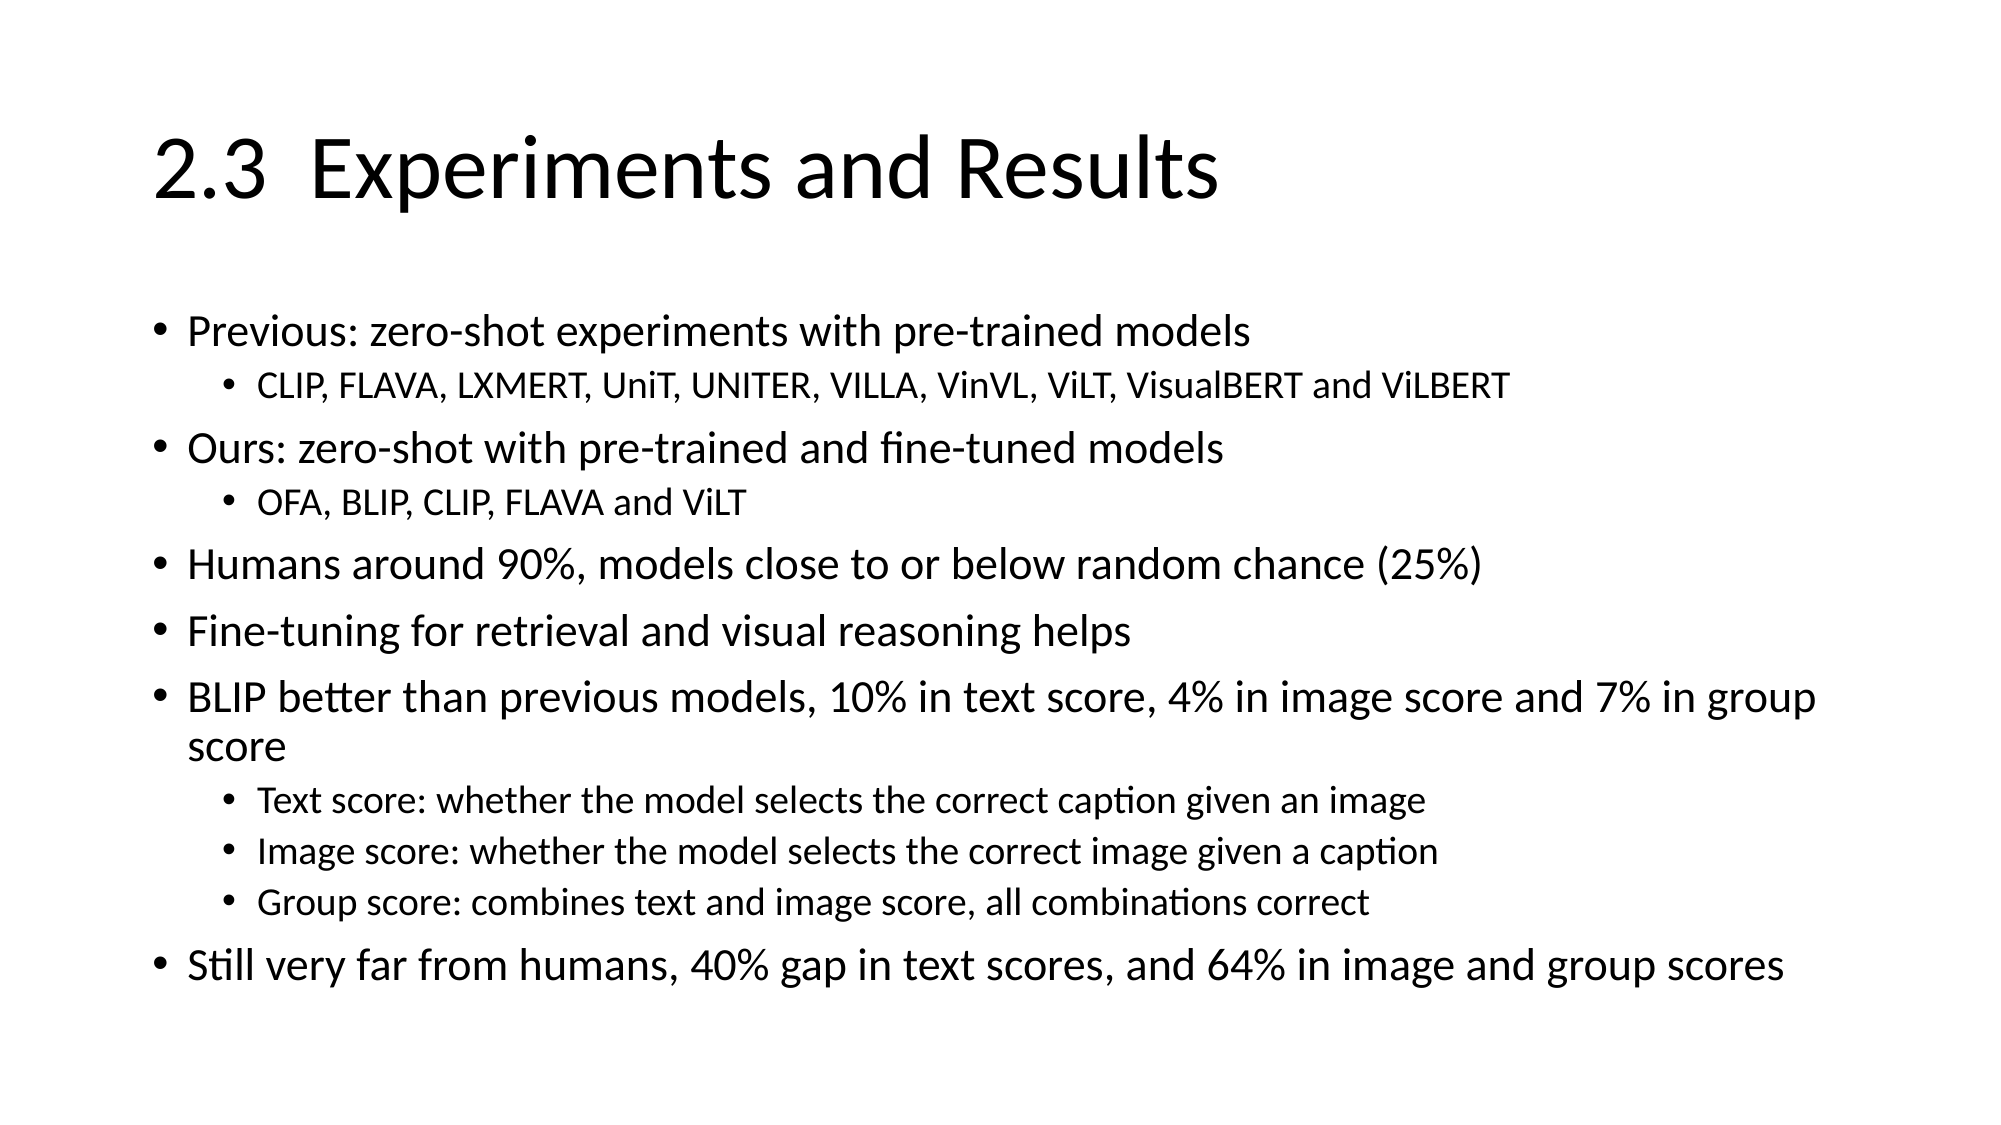

# 2.3  Experiments and Results
Previous: zero-shot experiments with pre-trained models
CLIP, FLAVA, LXMERT, UniT, UNITER, VILLA, VinVL, ViLT, VisualBERT and ViLBERT
Ours: zero-shot with pre-trained and fine-tuned models
OFA, BLIP, CLIP, FLAVA and ViLT
Humans around 90%, models close to or below random chance (25%)
Fine-tuning for retrieval and visual reasoning helps
BLIP better than previous models, 10% in text score, 4% in image score and 7% in group score
Text score: whether the model selects the correct caption given an image
Image score: whether the model selects the correct image given a caption
Group score: combines text and image score, all combinations correct
Still very far from humans, 40% gap in text scores, and 64% in image and group scores